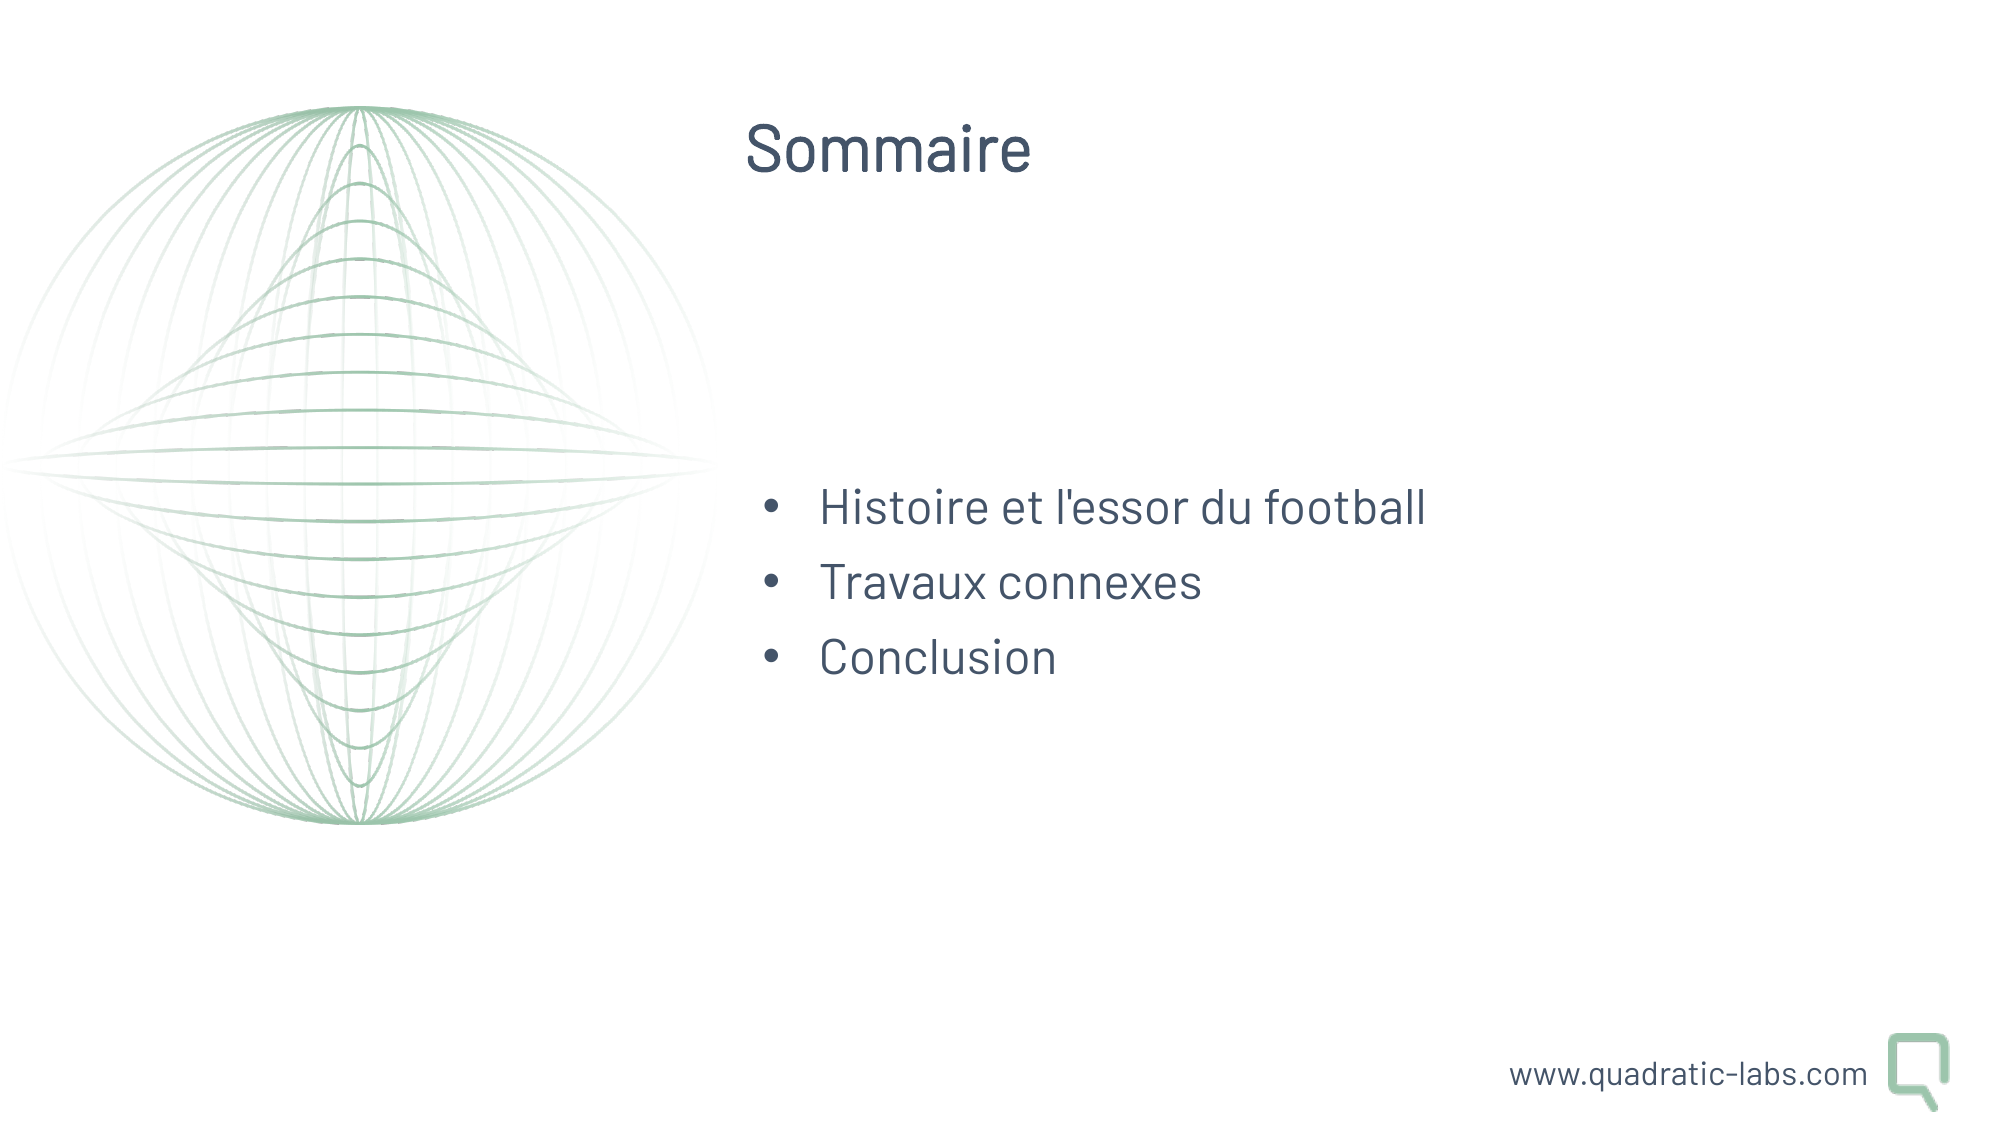

# Sommaire
Histoire et l'essor du football
Travaux connexes
Conclusion